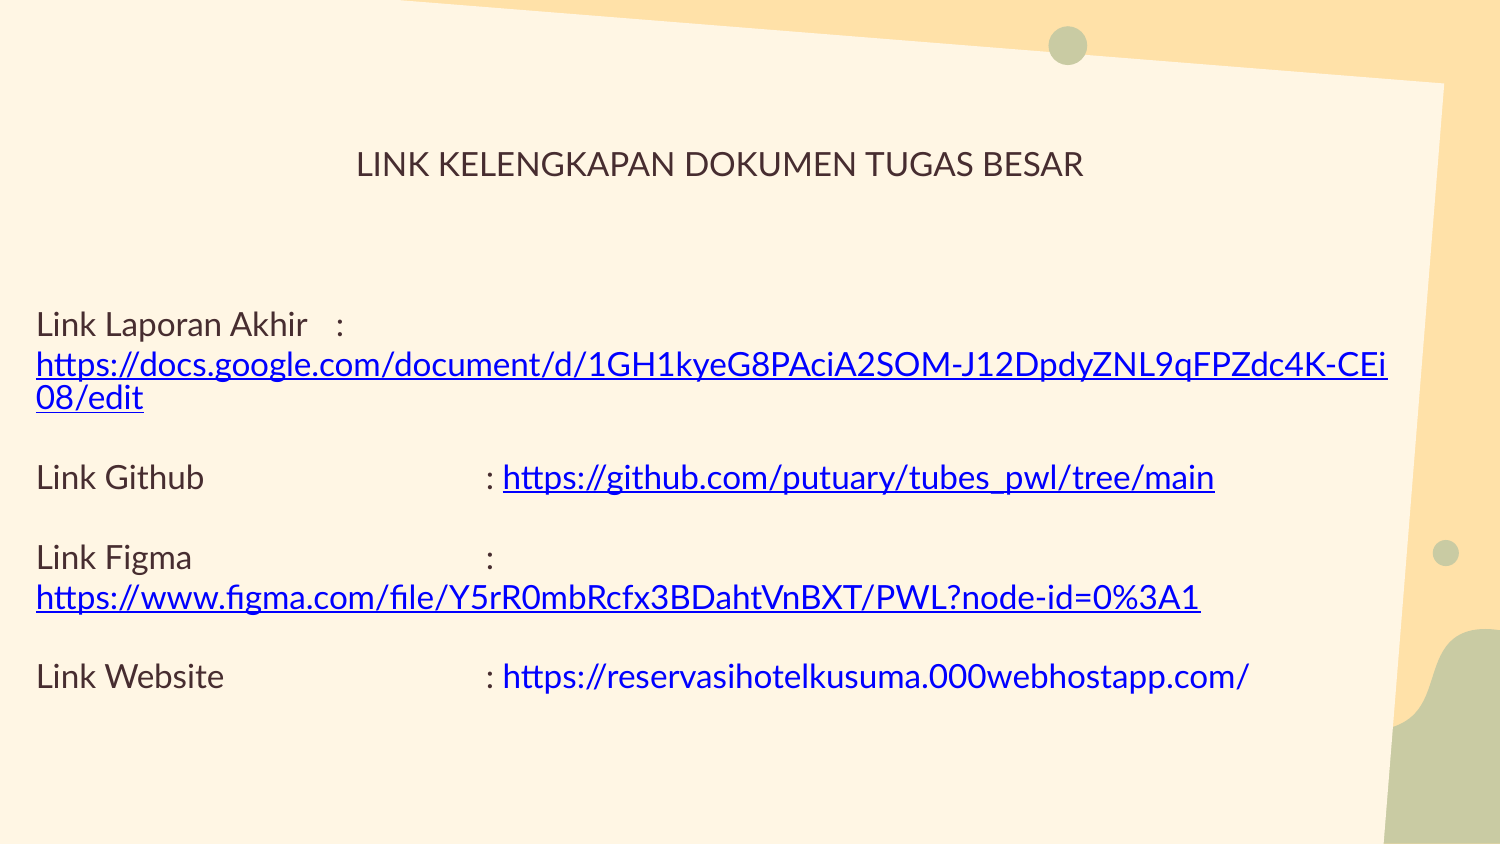

LINK KELENGKAPAN DOKUMEN TUGAS BESAR

Link Laporan Akhir	: https://docs.google.com/document/d/1GH1kyeG8PAciA2SOM-J12DpdyZNL9qFPZdc4K-CEi08/edit

Link Github		: https://github.com/putuary/tubes_pwl/tree/main

Link Figma		: https://www.figma.com/file/Y5rR0mbRcfx3BDahtVnBXT/PWL?node-id=0%3A1

Link Website		: https://reservasihotelkusuma.000webhostapp.com/